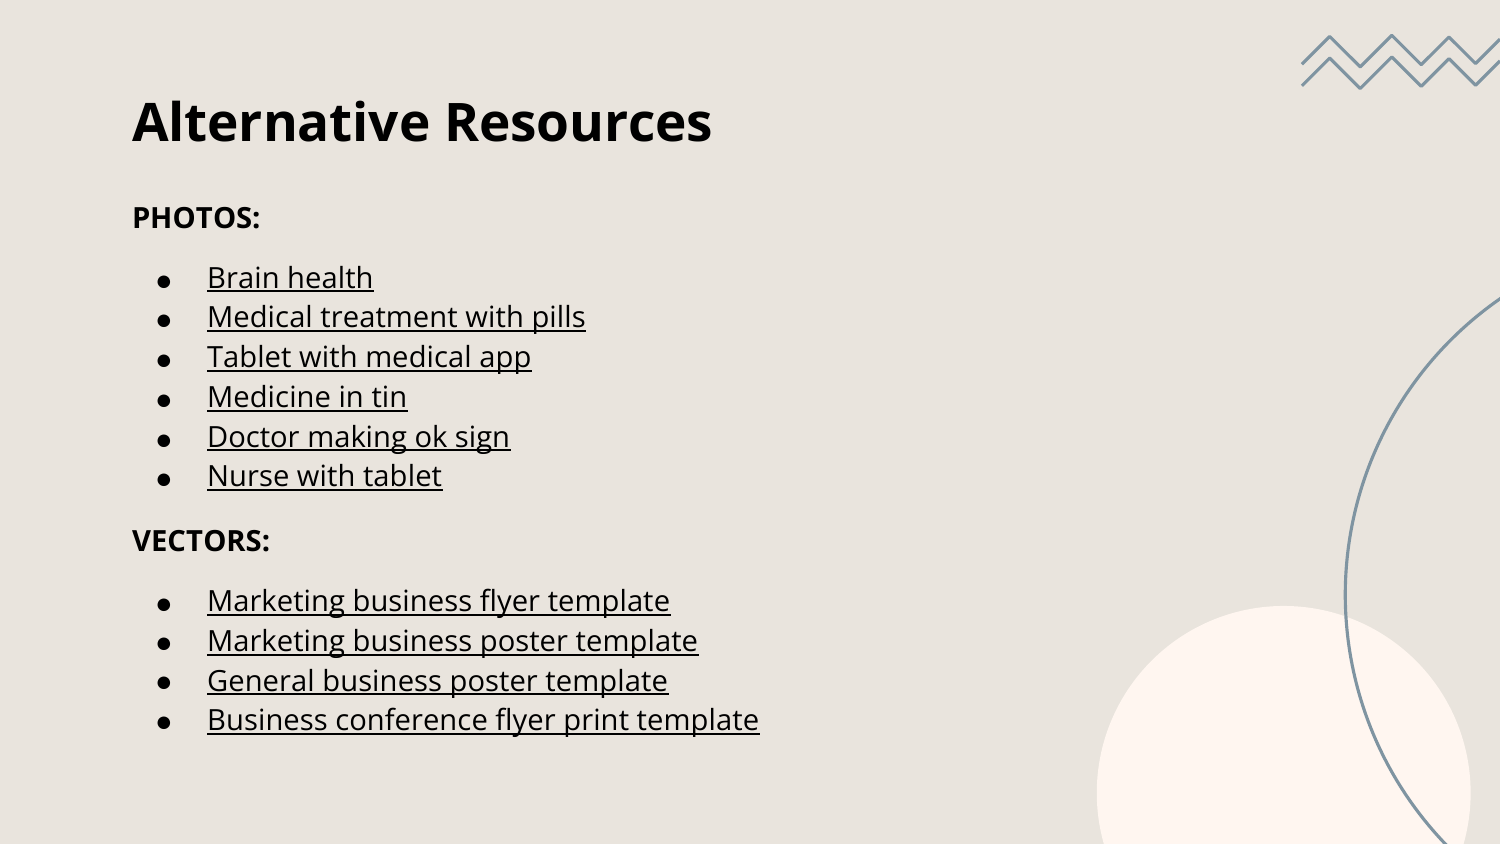

# Alternative Resources
PHOTOS:
Brain health
Medical treatment with pills
Tablet with medical app
Medicine in tin
Doctor making ok sign
Nurse with tablet
VECTORS:
Marketing business flyer template
Marketing business poster template
General business poster template
Business conference flyer print template